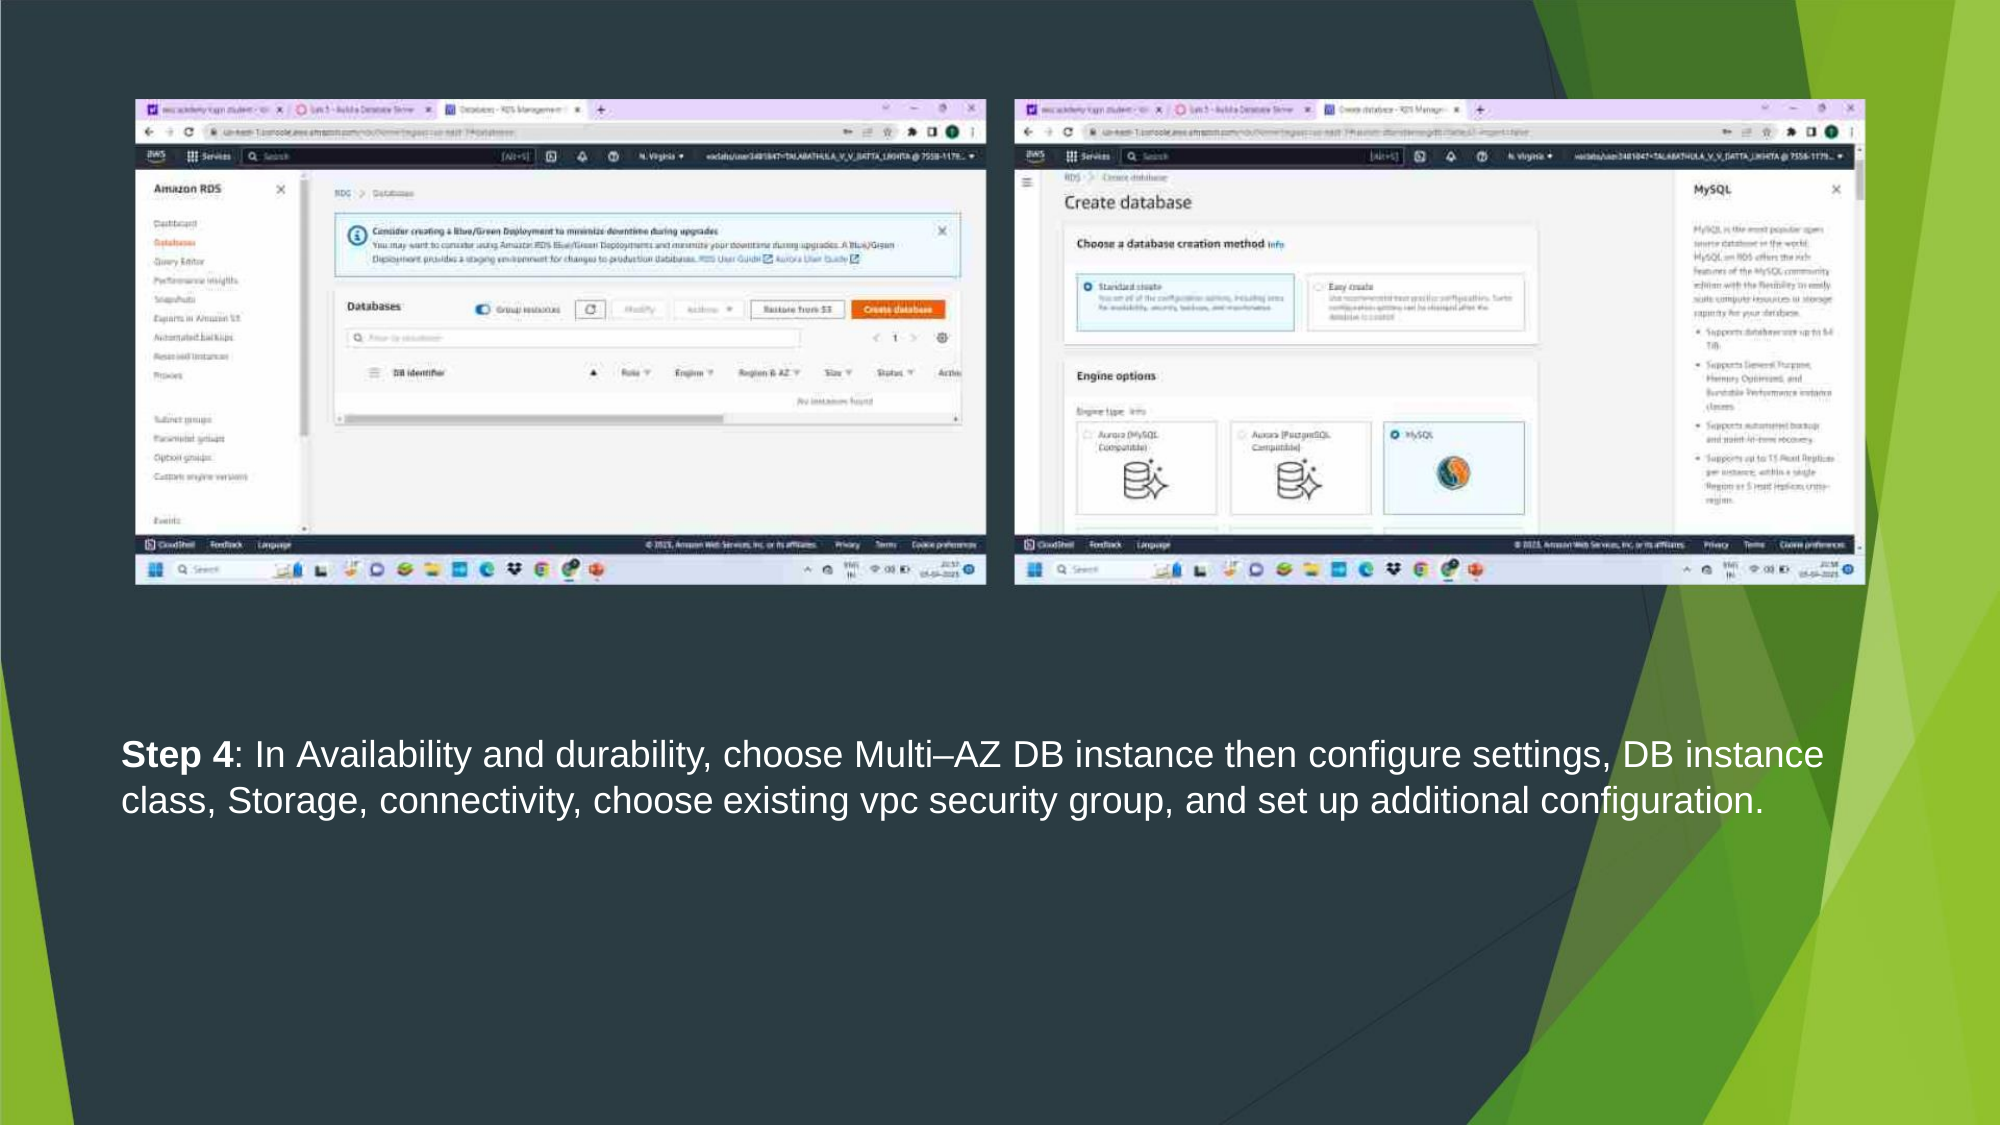

Step 4: In Availability and durability, choose Multi–AZ DB instance then configure settings, DB instance
class, Storage, connectivity, choose existing vpc security group, and set up additional configuration.